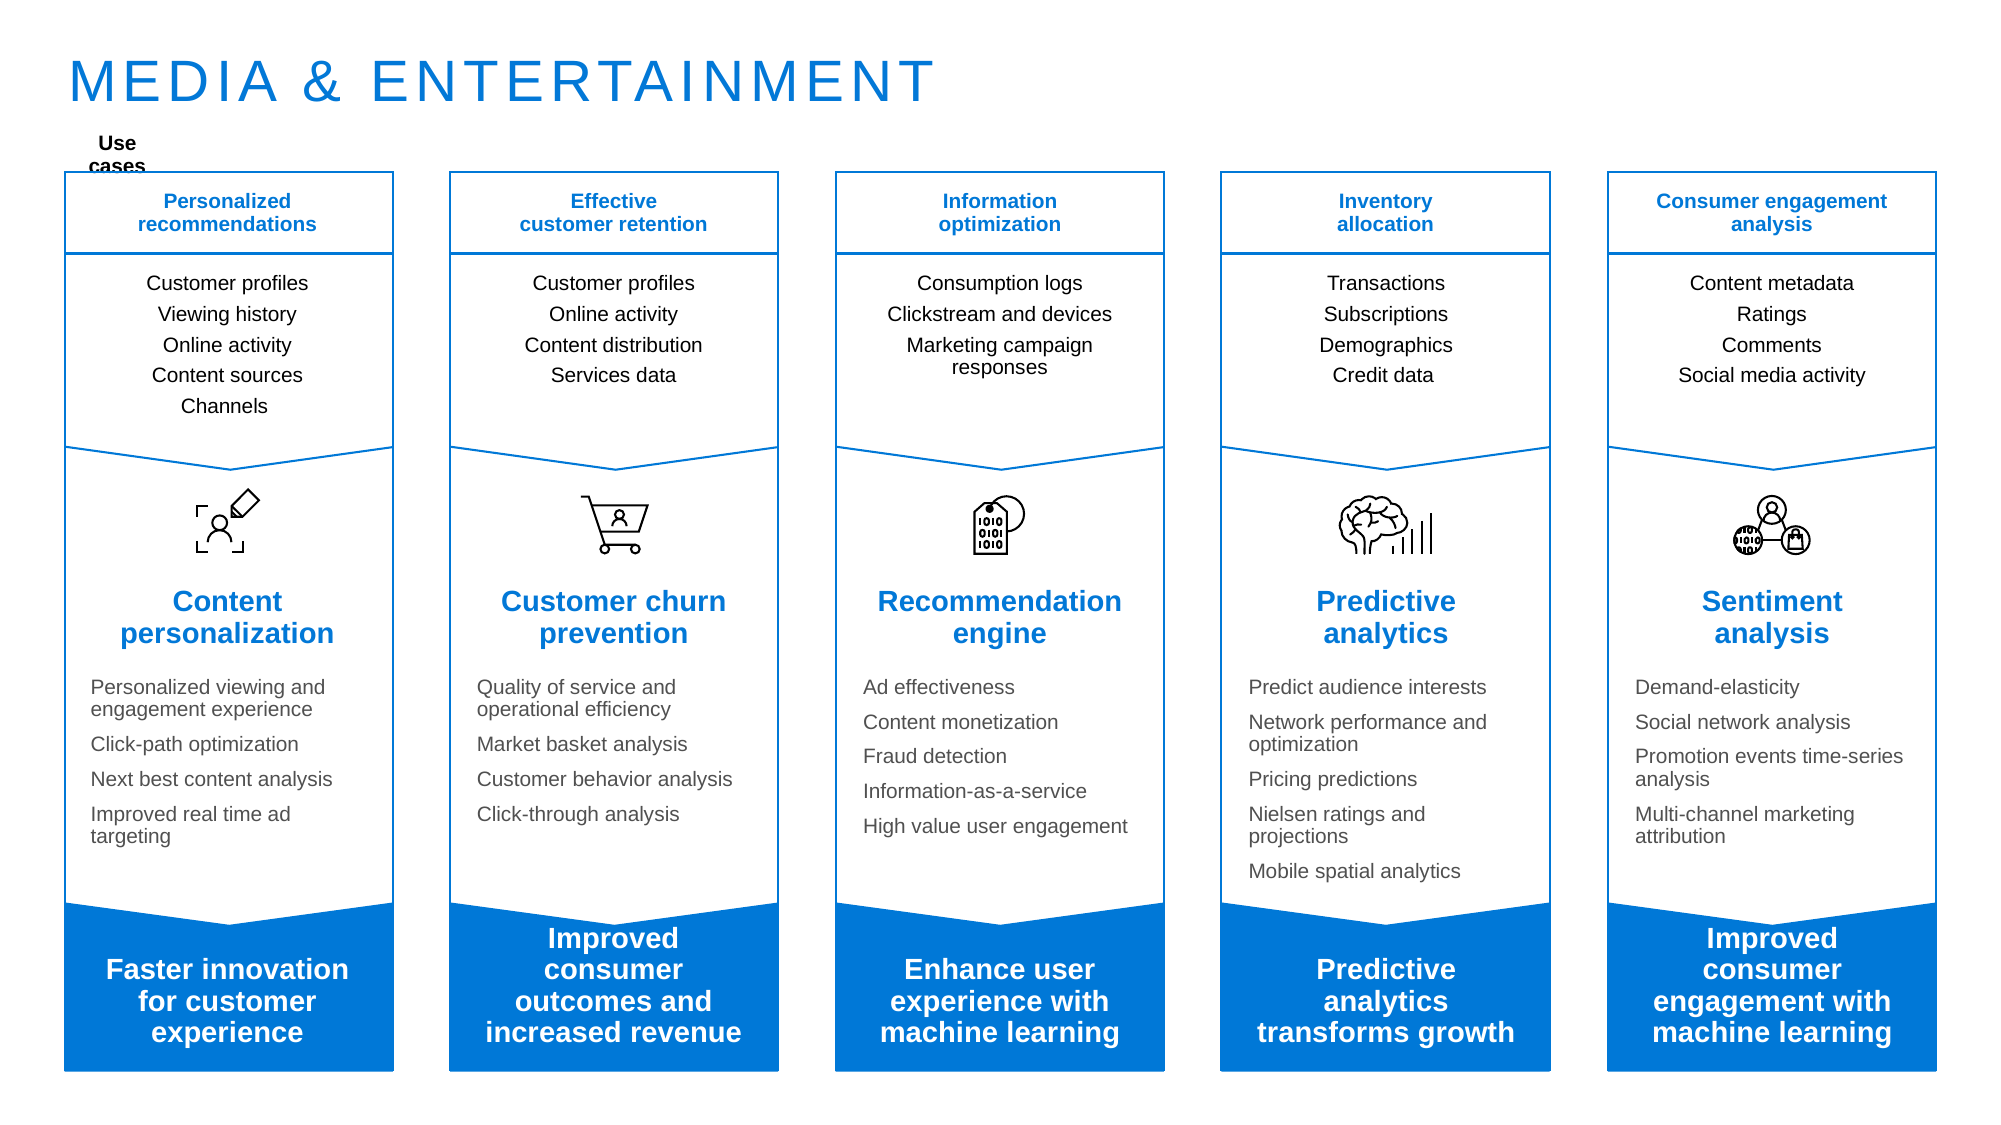

# MEDIA & ENTERTAINMENT

Personalized recommendations

Effective
customer retention
Information
optimization
Inventory
allocation
Consumer engagement analysis
Customer profiles
Viewing history
Online activity
Content sources
Channels
Customer profiles
Online activity
Content distribution
Services data
Consumption logs
Clickstream and devices
Marketing campaign responses
Transactions
Subscriptions
Demographics
Credit data
Content metadata
Ratings
Comments
Social media activity

Content personalization
Customer churn prevention
Recommendation engine
Predictive
analytics
Sentiment
analysis
Personalized viewing and engagement experience
Click-path optimization
Next best content analysis
Improved real time ad targeting

Quality of service and operational efficiency
Market basket analysis
Customer behavior analysis
Click-through analysis

Ad effectiveness
Content monetization
Fraud detection
Information-as-a-service
High value user engagement

Predict audience interests
Network performance and optimization
Pricing predictions
Nielsen ratings and projections
Mobile spatial analytics

Demand-elasticity
Social network analysis
Promotion events time-series analysis
Multi-channel marketing attribution

Faster innovation
for customer experience
Improved consumer outcomes and increased revenue
Enhance user experience with machine learning
Predictive
analytics
transforms growth
Improved consumer engagement with machine learning